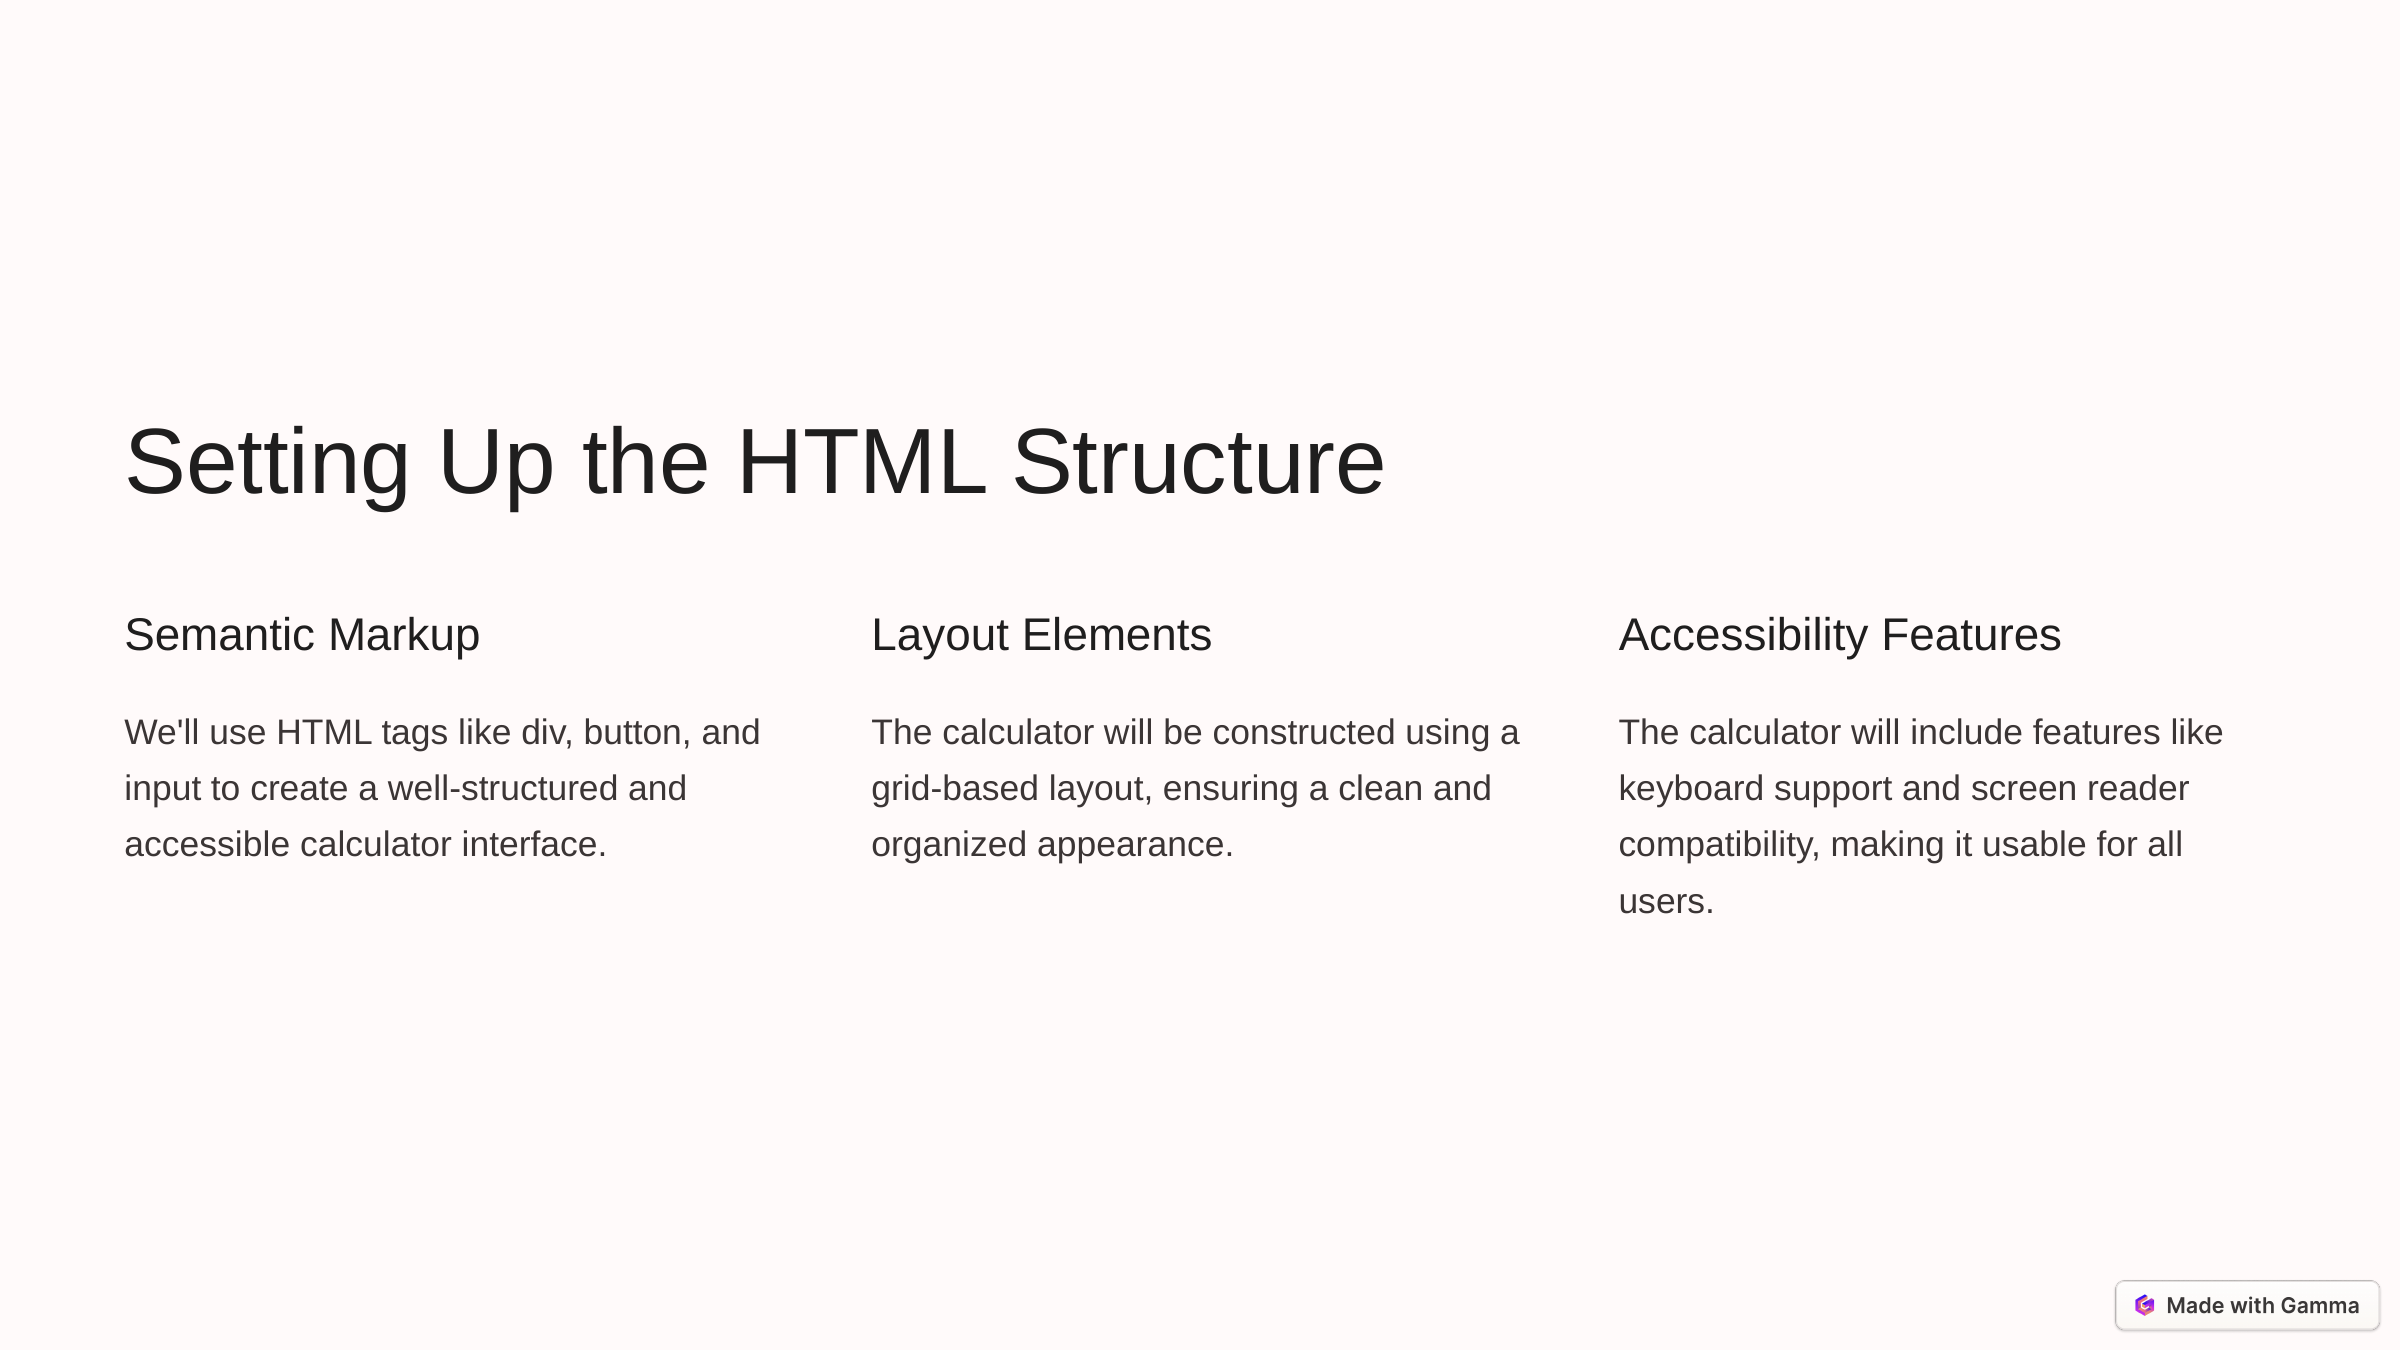

Setting Up the HTML Structure
Semantic Markup
Layout Elements
Accessibility Features
We'll use HTML tags like div, button, and input to create a well-structured and accessible calculator interface.
The calculator will be constructed using a grid-based layout, ensuring a clean and organized appearance.
The calculator will include features like keyboard support and screen reader compatibility, making it usable for all users.